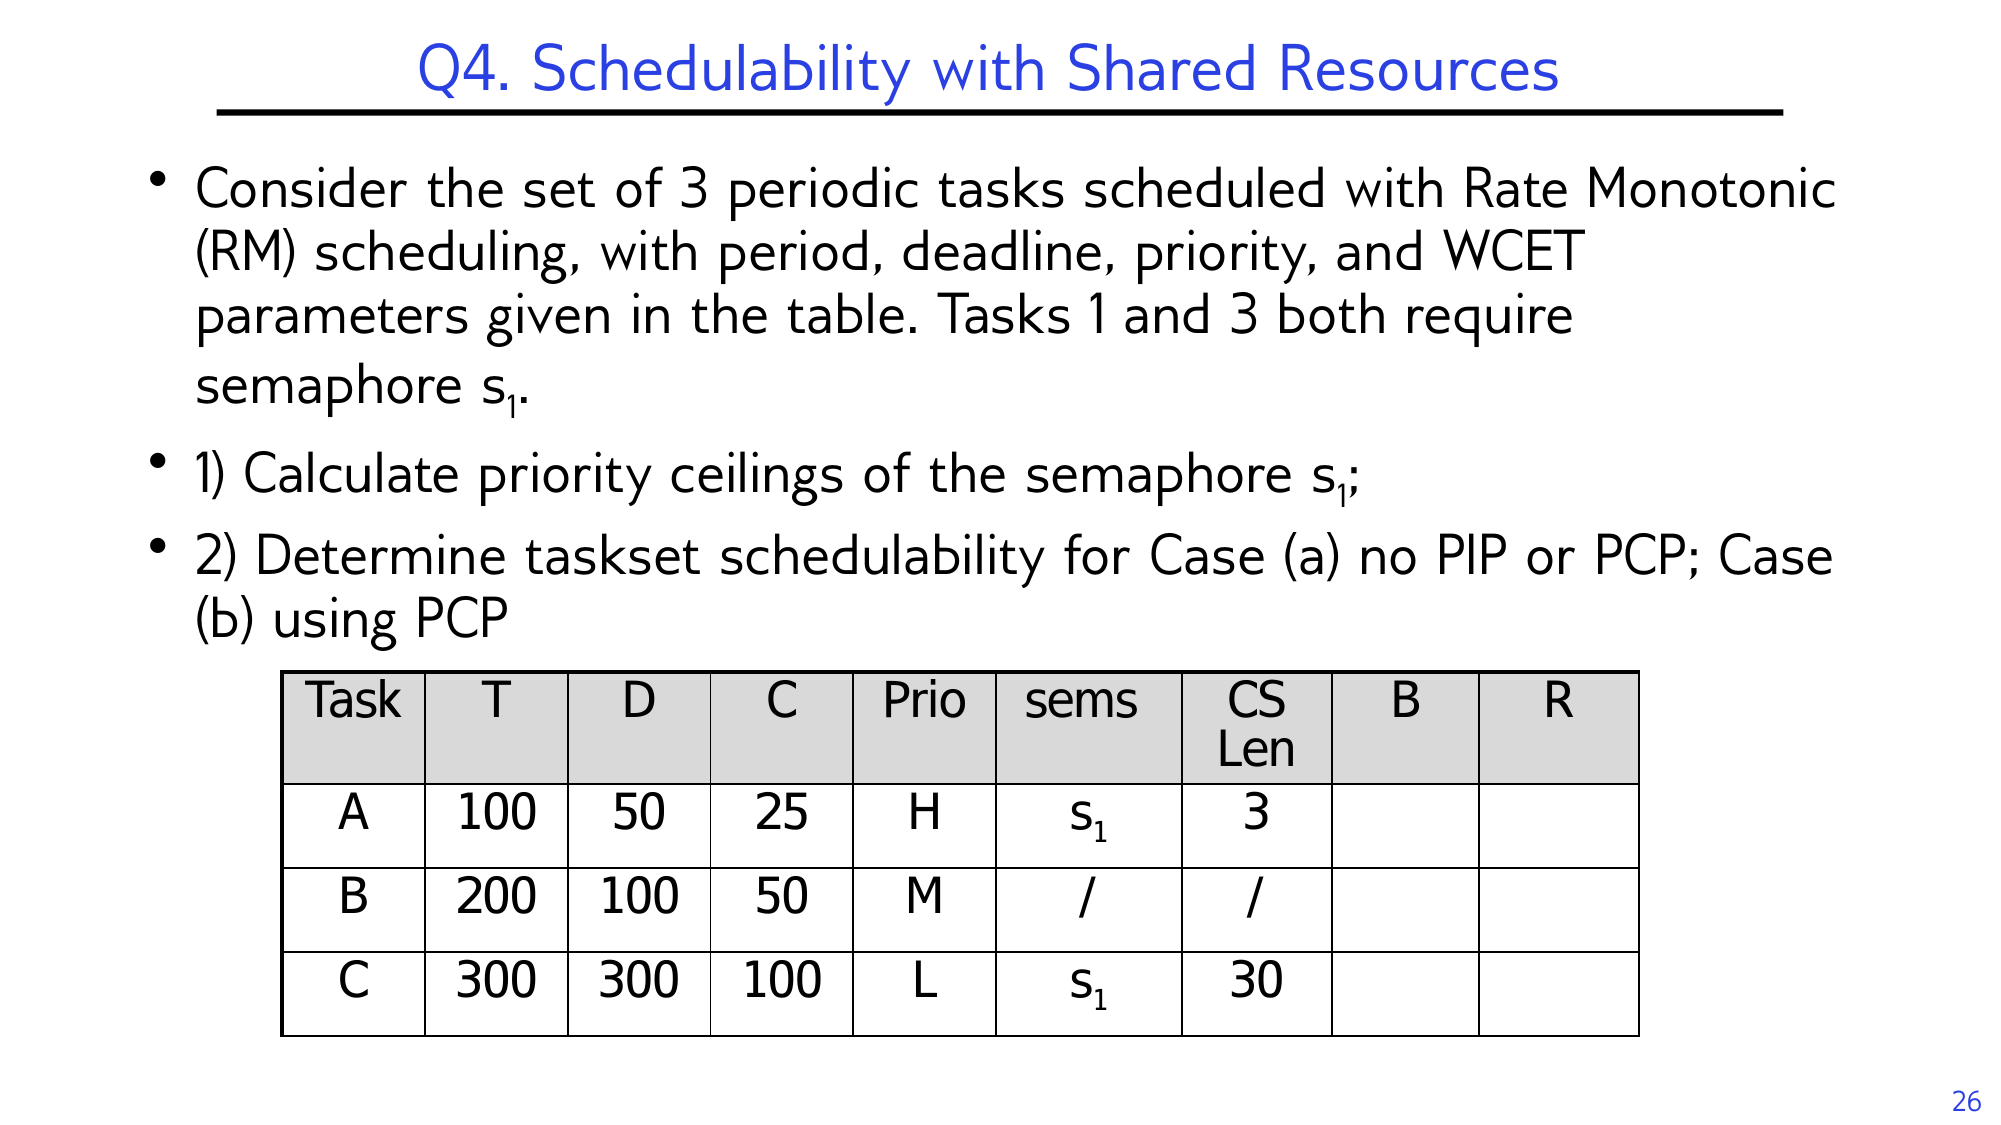

# Q4. Schedulability with Shared Resources
Consider the set of 3 periodic tasks scheduled with Rate Monotonic (RM) scheduling, with period, deadline, priority, and WCET parameters given in the table. Tasks 1 and 3 both require semaphore s1.
1) Calculate priority ceilings of the semaphore s1;
2) Determine taskset schedulability for Case (a) no PIP or PCP; Case (b) using PCP
| Task | T | D | C | Prio | sems | CS Len | B | R |
| --- | --- | --- | --- | --- | --- | --- | --- | --- |
| A | 100 | 50 | 25 | H | s1 | 3 |  |  |
| B | 200 | 100 | 50 | M | / | / |  |  |
| C | 300 | 300 | 100 | L | s1 | 30 |  |  |